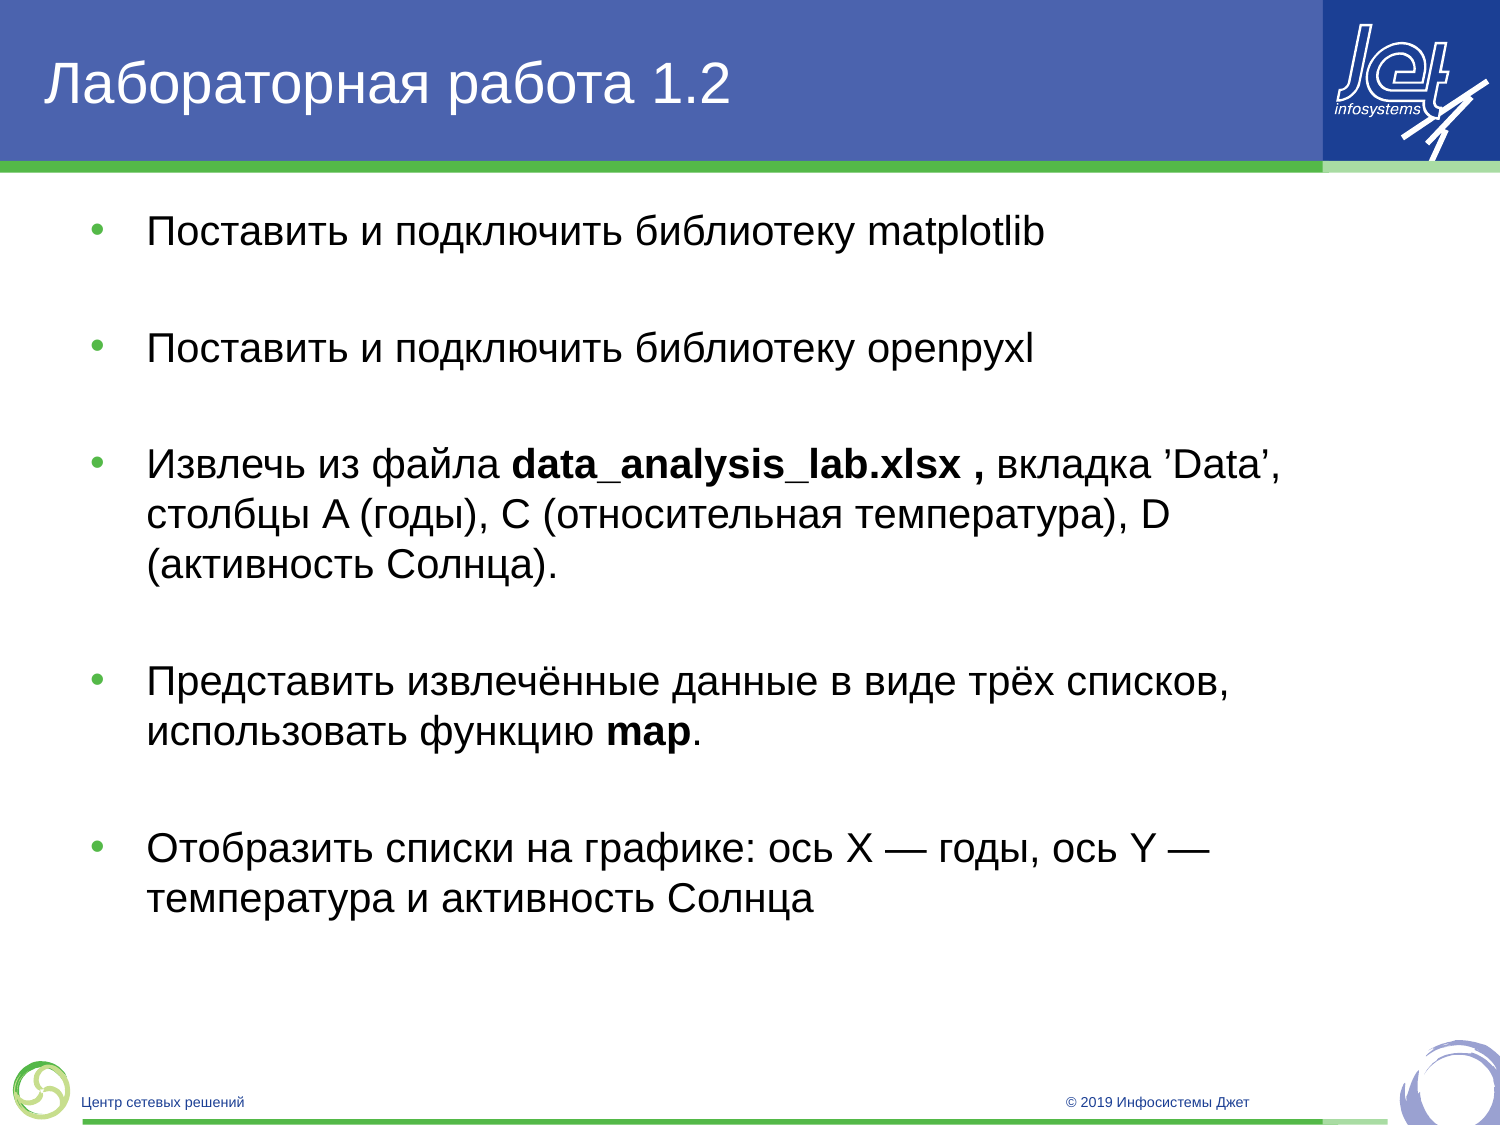

# Лабораторная работа 1.2
Поставить и подключить библиотеку matplotlib

Поставить и подключить библиотеку openpyxl

Извлечь из файла data_analysis_lab.xlsx , вкладка ’Data’, столбцы A (годы), C (относительная температура), D (активность Солнца).

Представить извлечённые данные в виде трёх списков, использовать функцию map.

Отобразить списки на графике: ось X — годы, ось Y — температура и активность Солнца